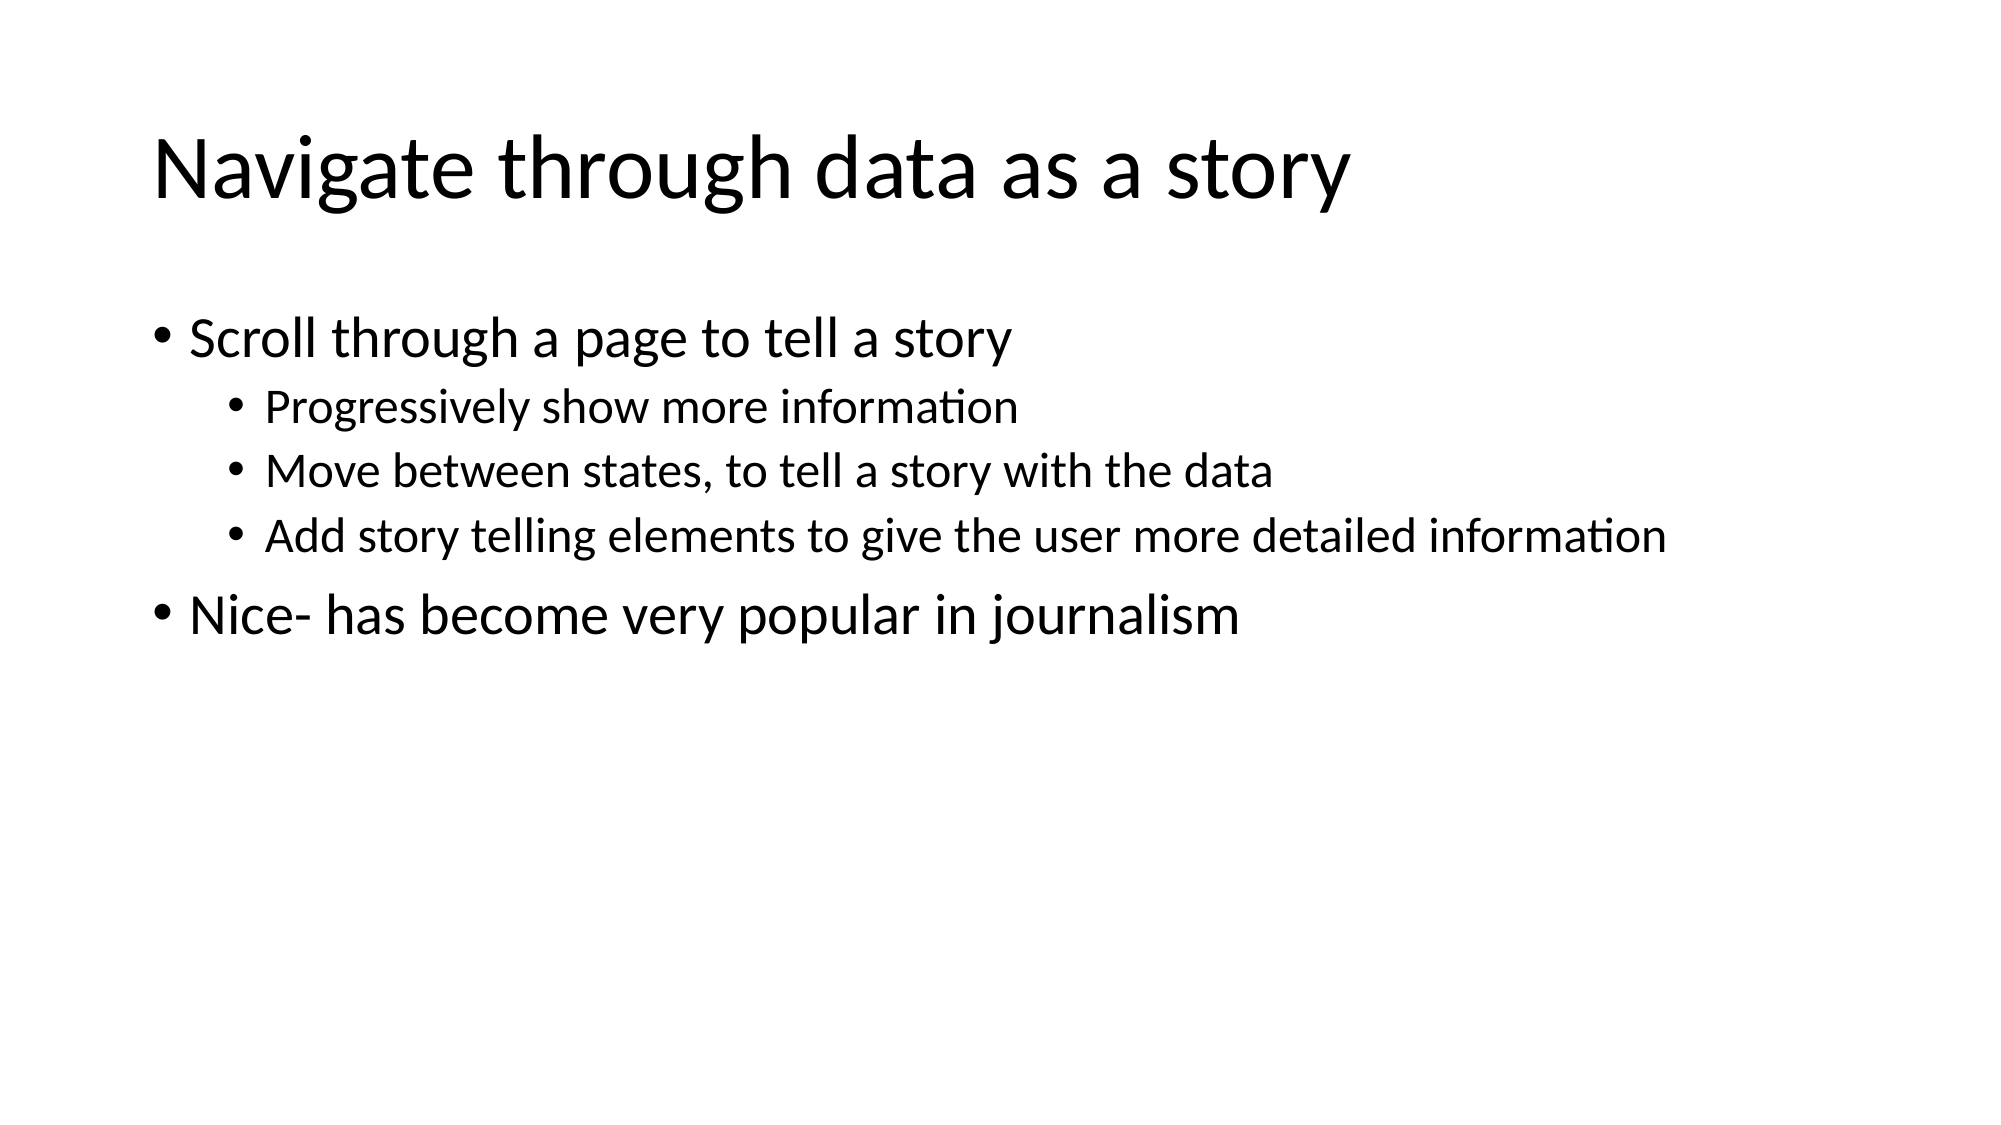

# Navigate through data as a story
Scroll through a page to tell a story
Progressively show more information
Move between states, to tell a story with the data
Add story telling elements to give the user more detailed information
Nice- has become very popular in journalism